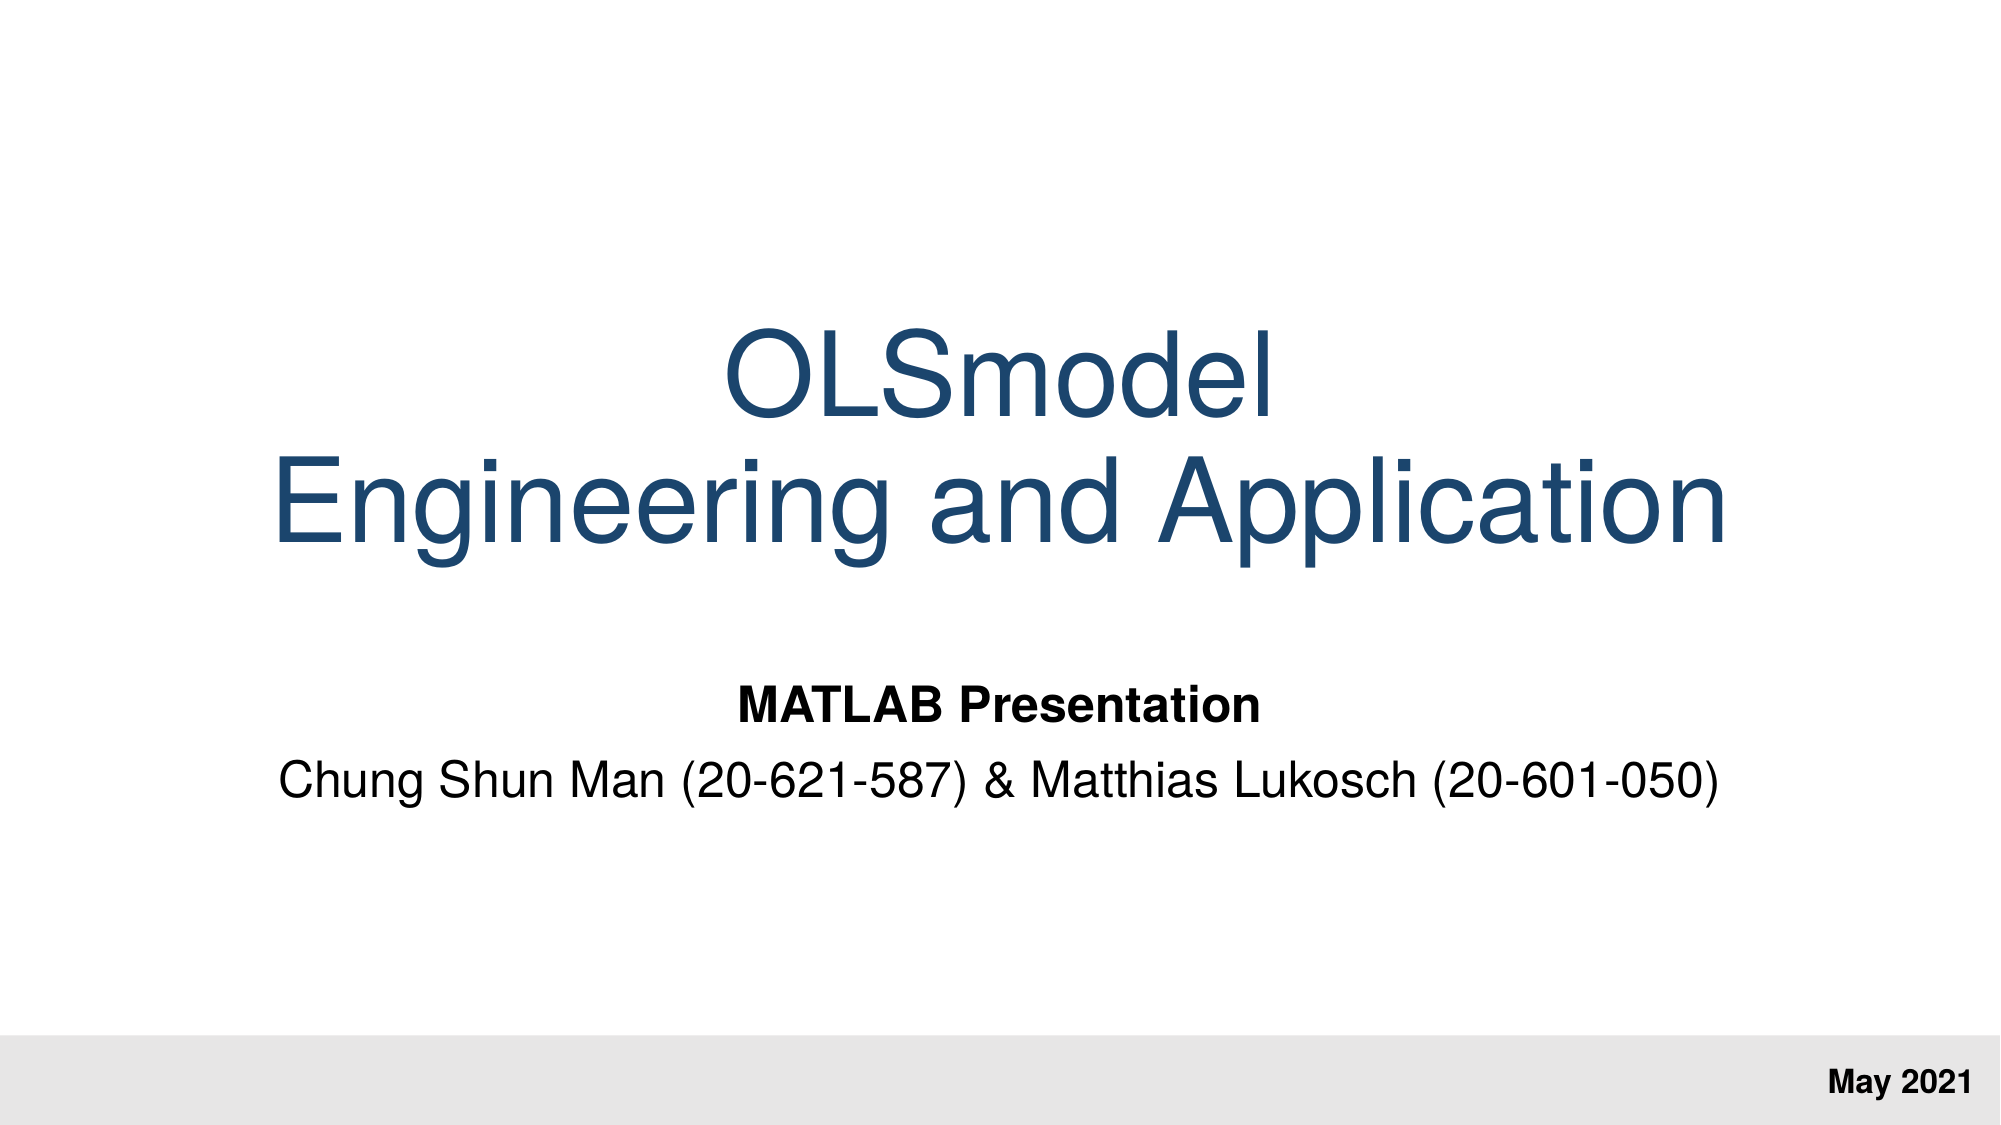

# OLSmodel Engineering and Application

MATLAB Presentation
Chung Shun Man (20-621-587) & Matthias Lukosch (20-601-050)